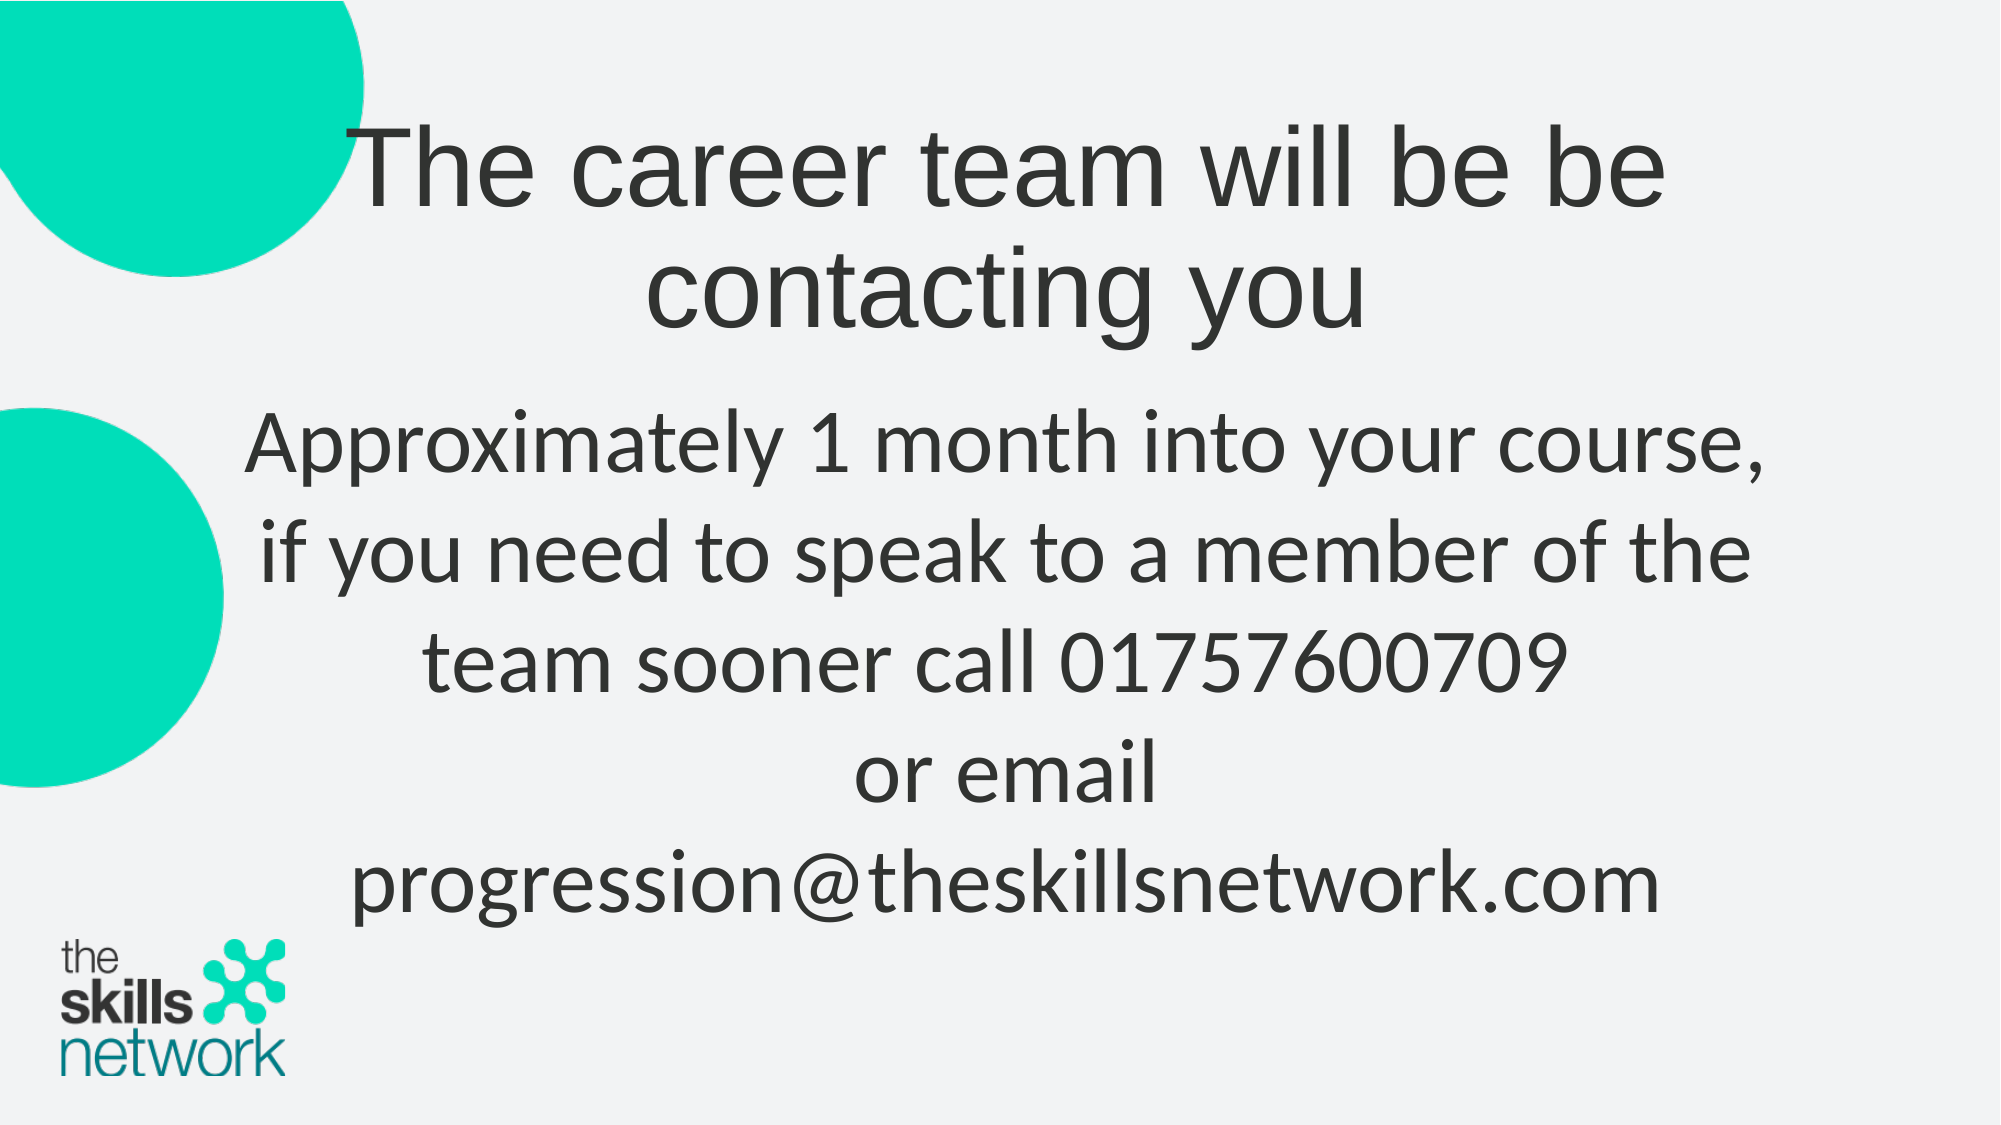

# The career team will be be contacting you
Approximately 1 month into your course, if you need to speak to a member of the team sooner call 01757600709
or email progression@theskillsnetwork.com